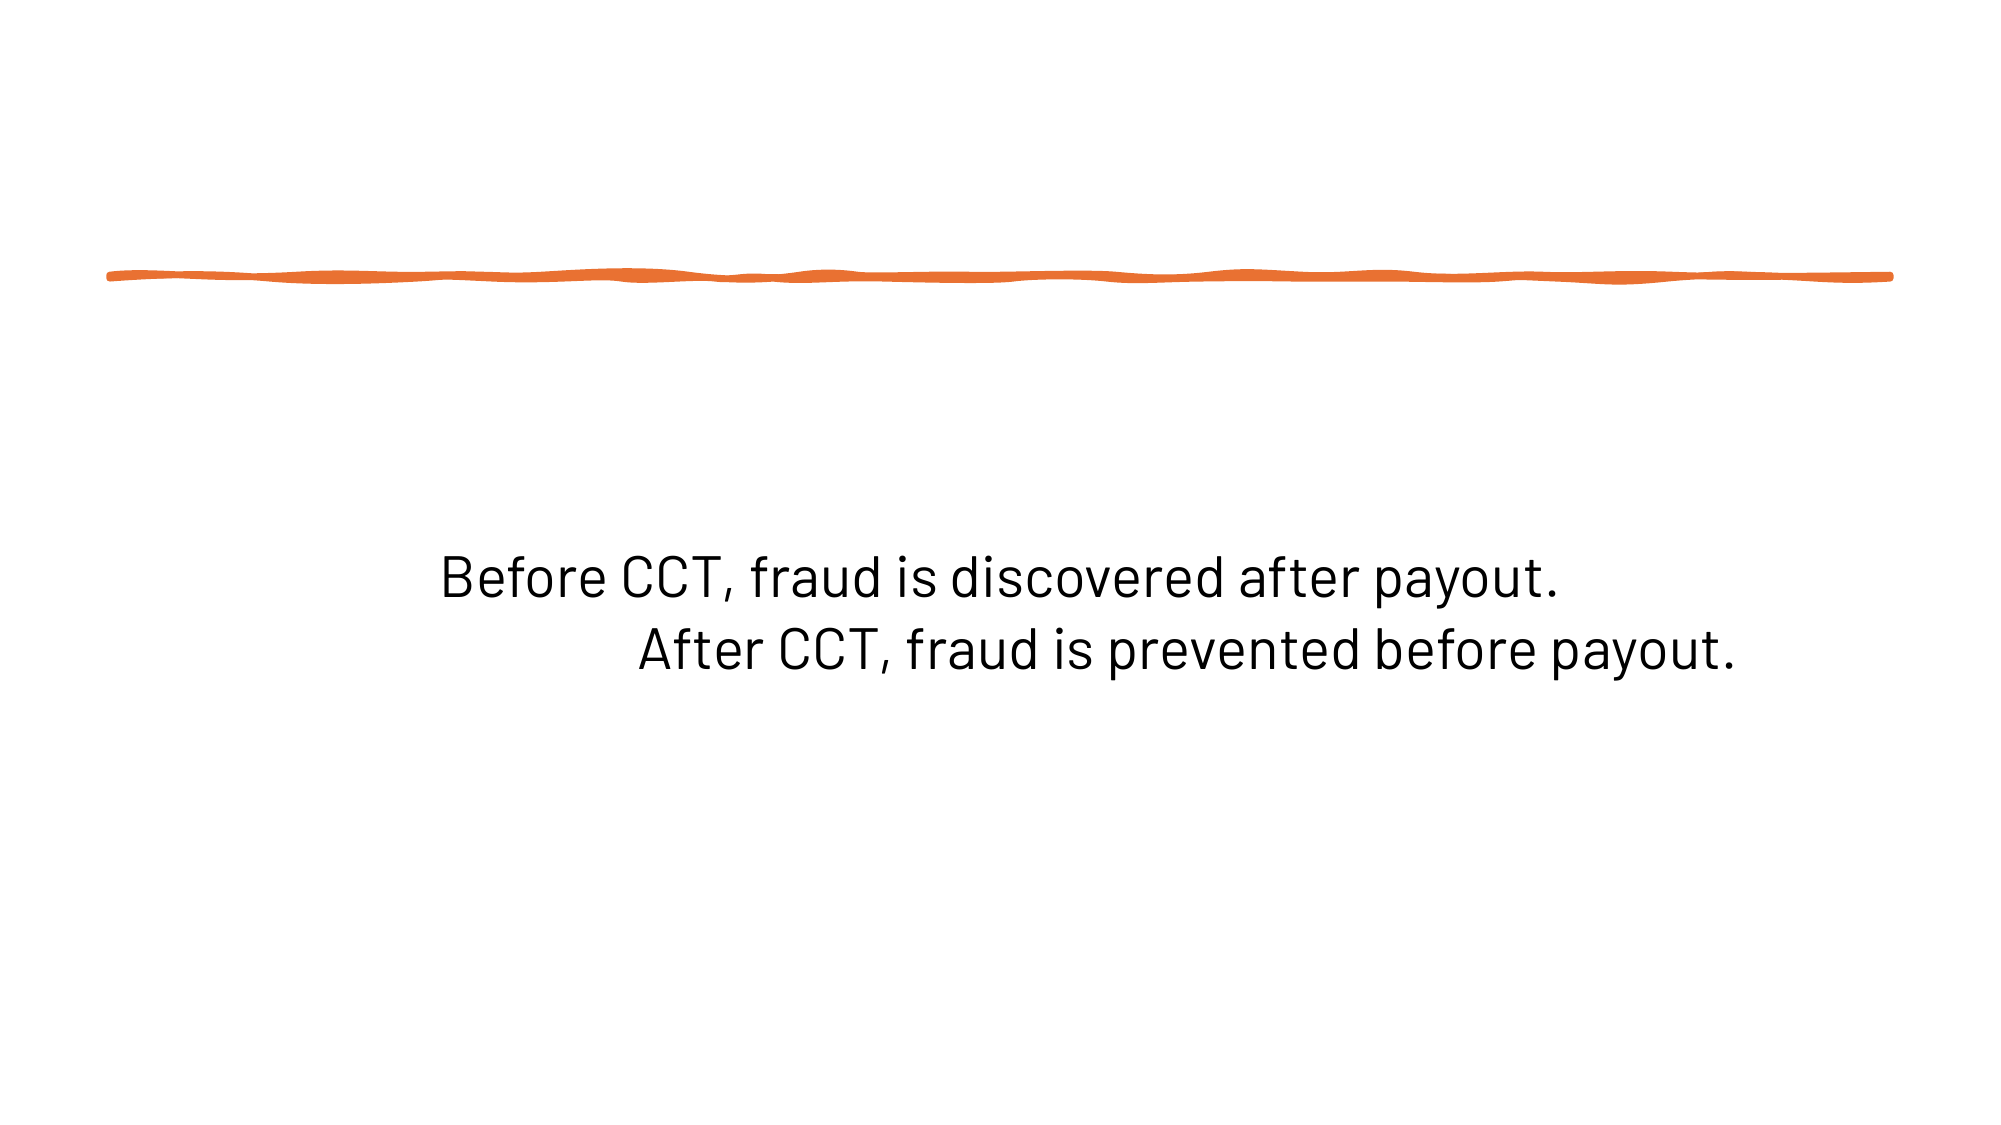

Before CCT, fraud is discovered after payout.
		After CCT, fraud is prevented before payout.